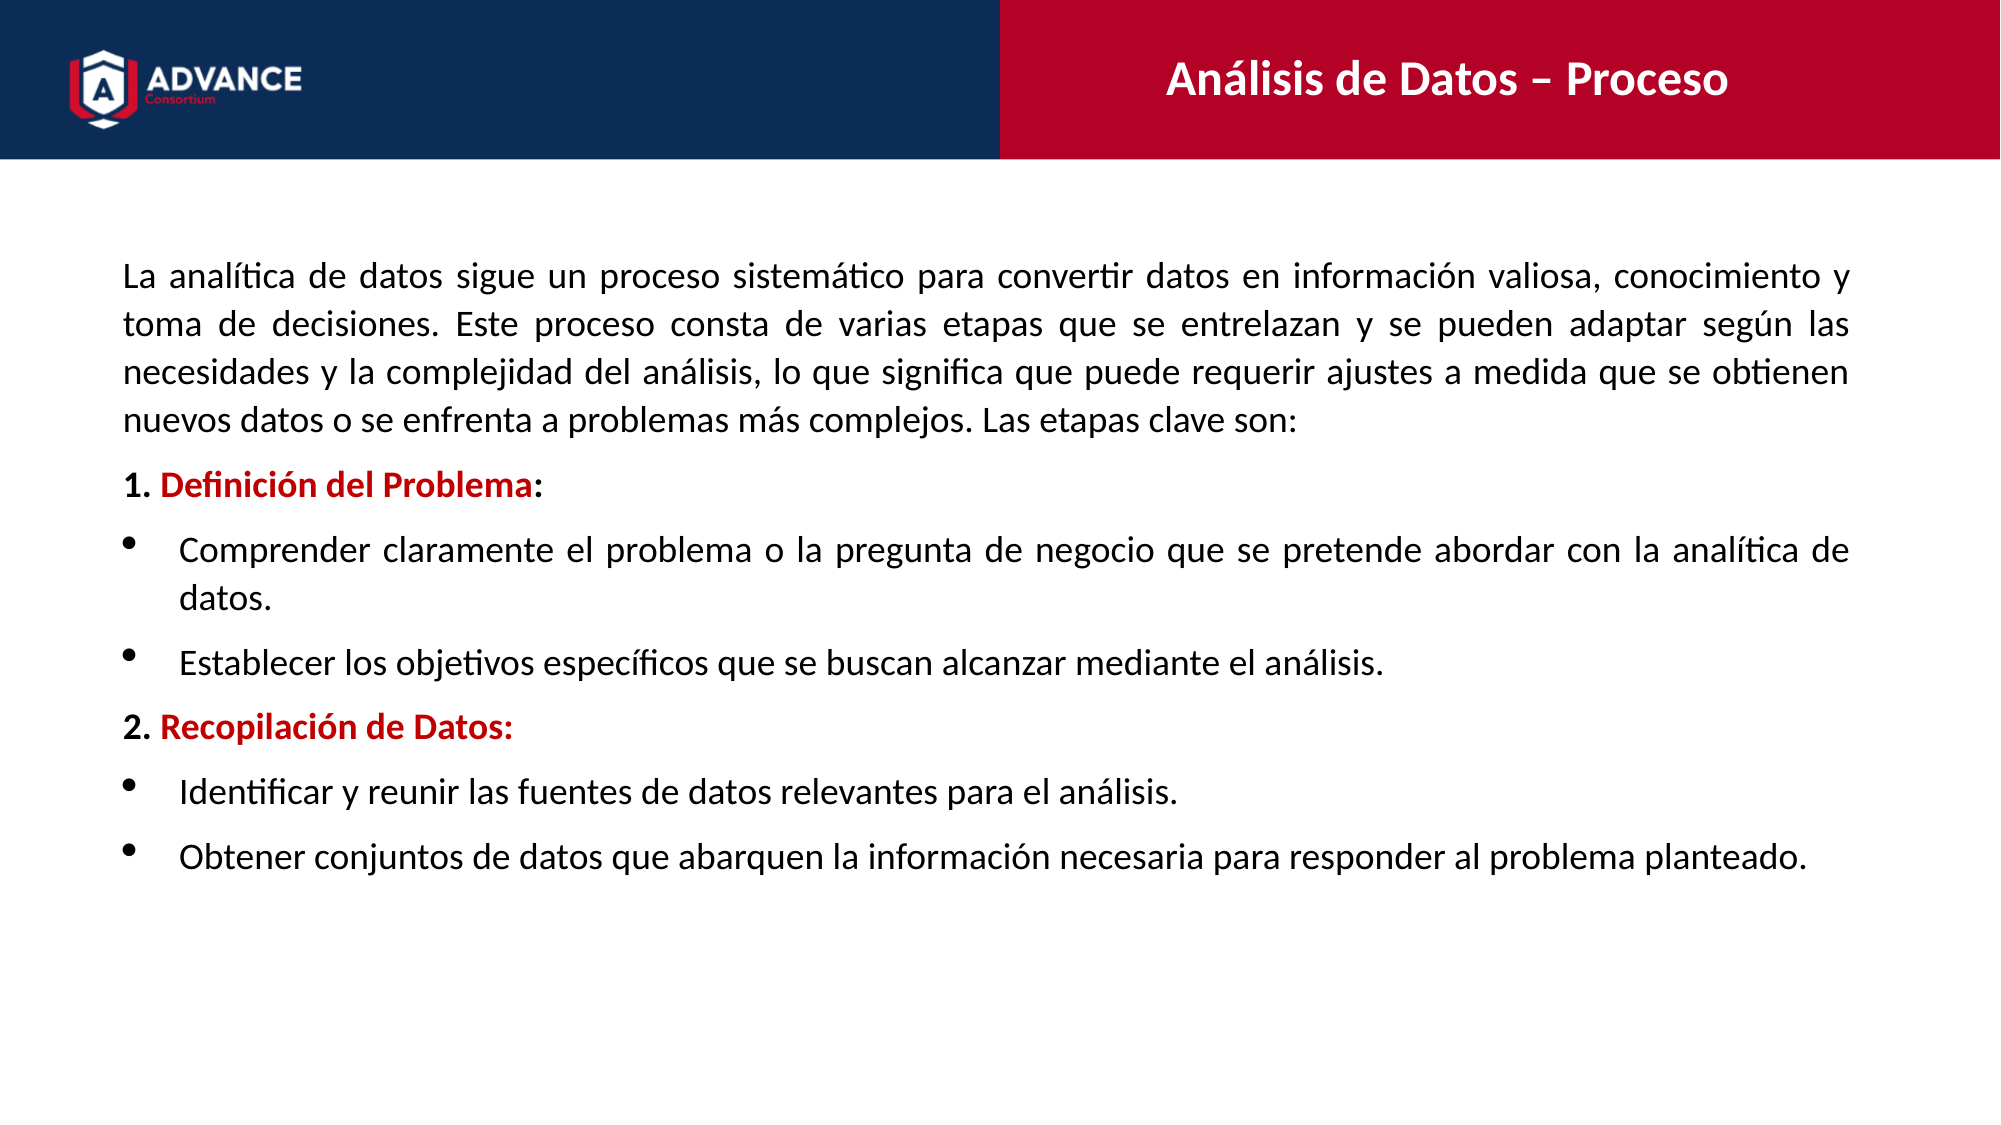

Análisis de Datos – Proceso
La analítica de datos sigue un proceso sistemático para convertir datos en información valiosa, conocimiento y toma de decisiones. Este proceso consta de varias etapas que se entrelazan y se pueden adaptar según las necesidades y la complejidad del análisis, lo que significa que puede requerir ajustes a medida que se obtienen nuevos datos o se enfrenta a problemas más complejos. Las etapas clave son:
1. Definición del Problema:
Comprender claramente el problema o la pregunta de negocio que se pretende abordar con la analítica de datos.
Establecer los objetivos específicos que se buscan alcanzar mediante el análisis.
2. Recopilación de Datos:
Identificar y reunir las fuentes de datos relevantes para el análisis.
Obtener conjuntos de datos que abarquen la información necesaria para responder al problema planteado.